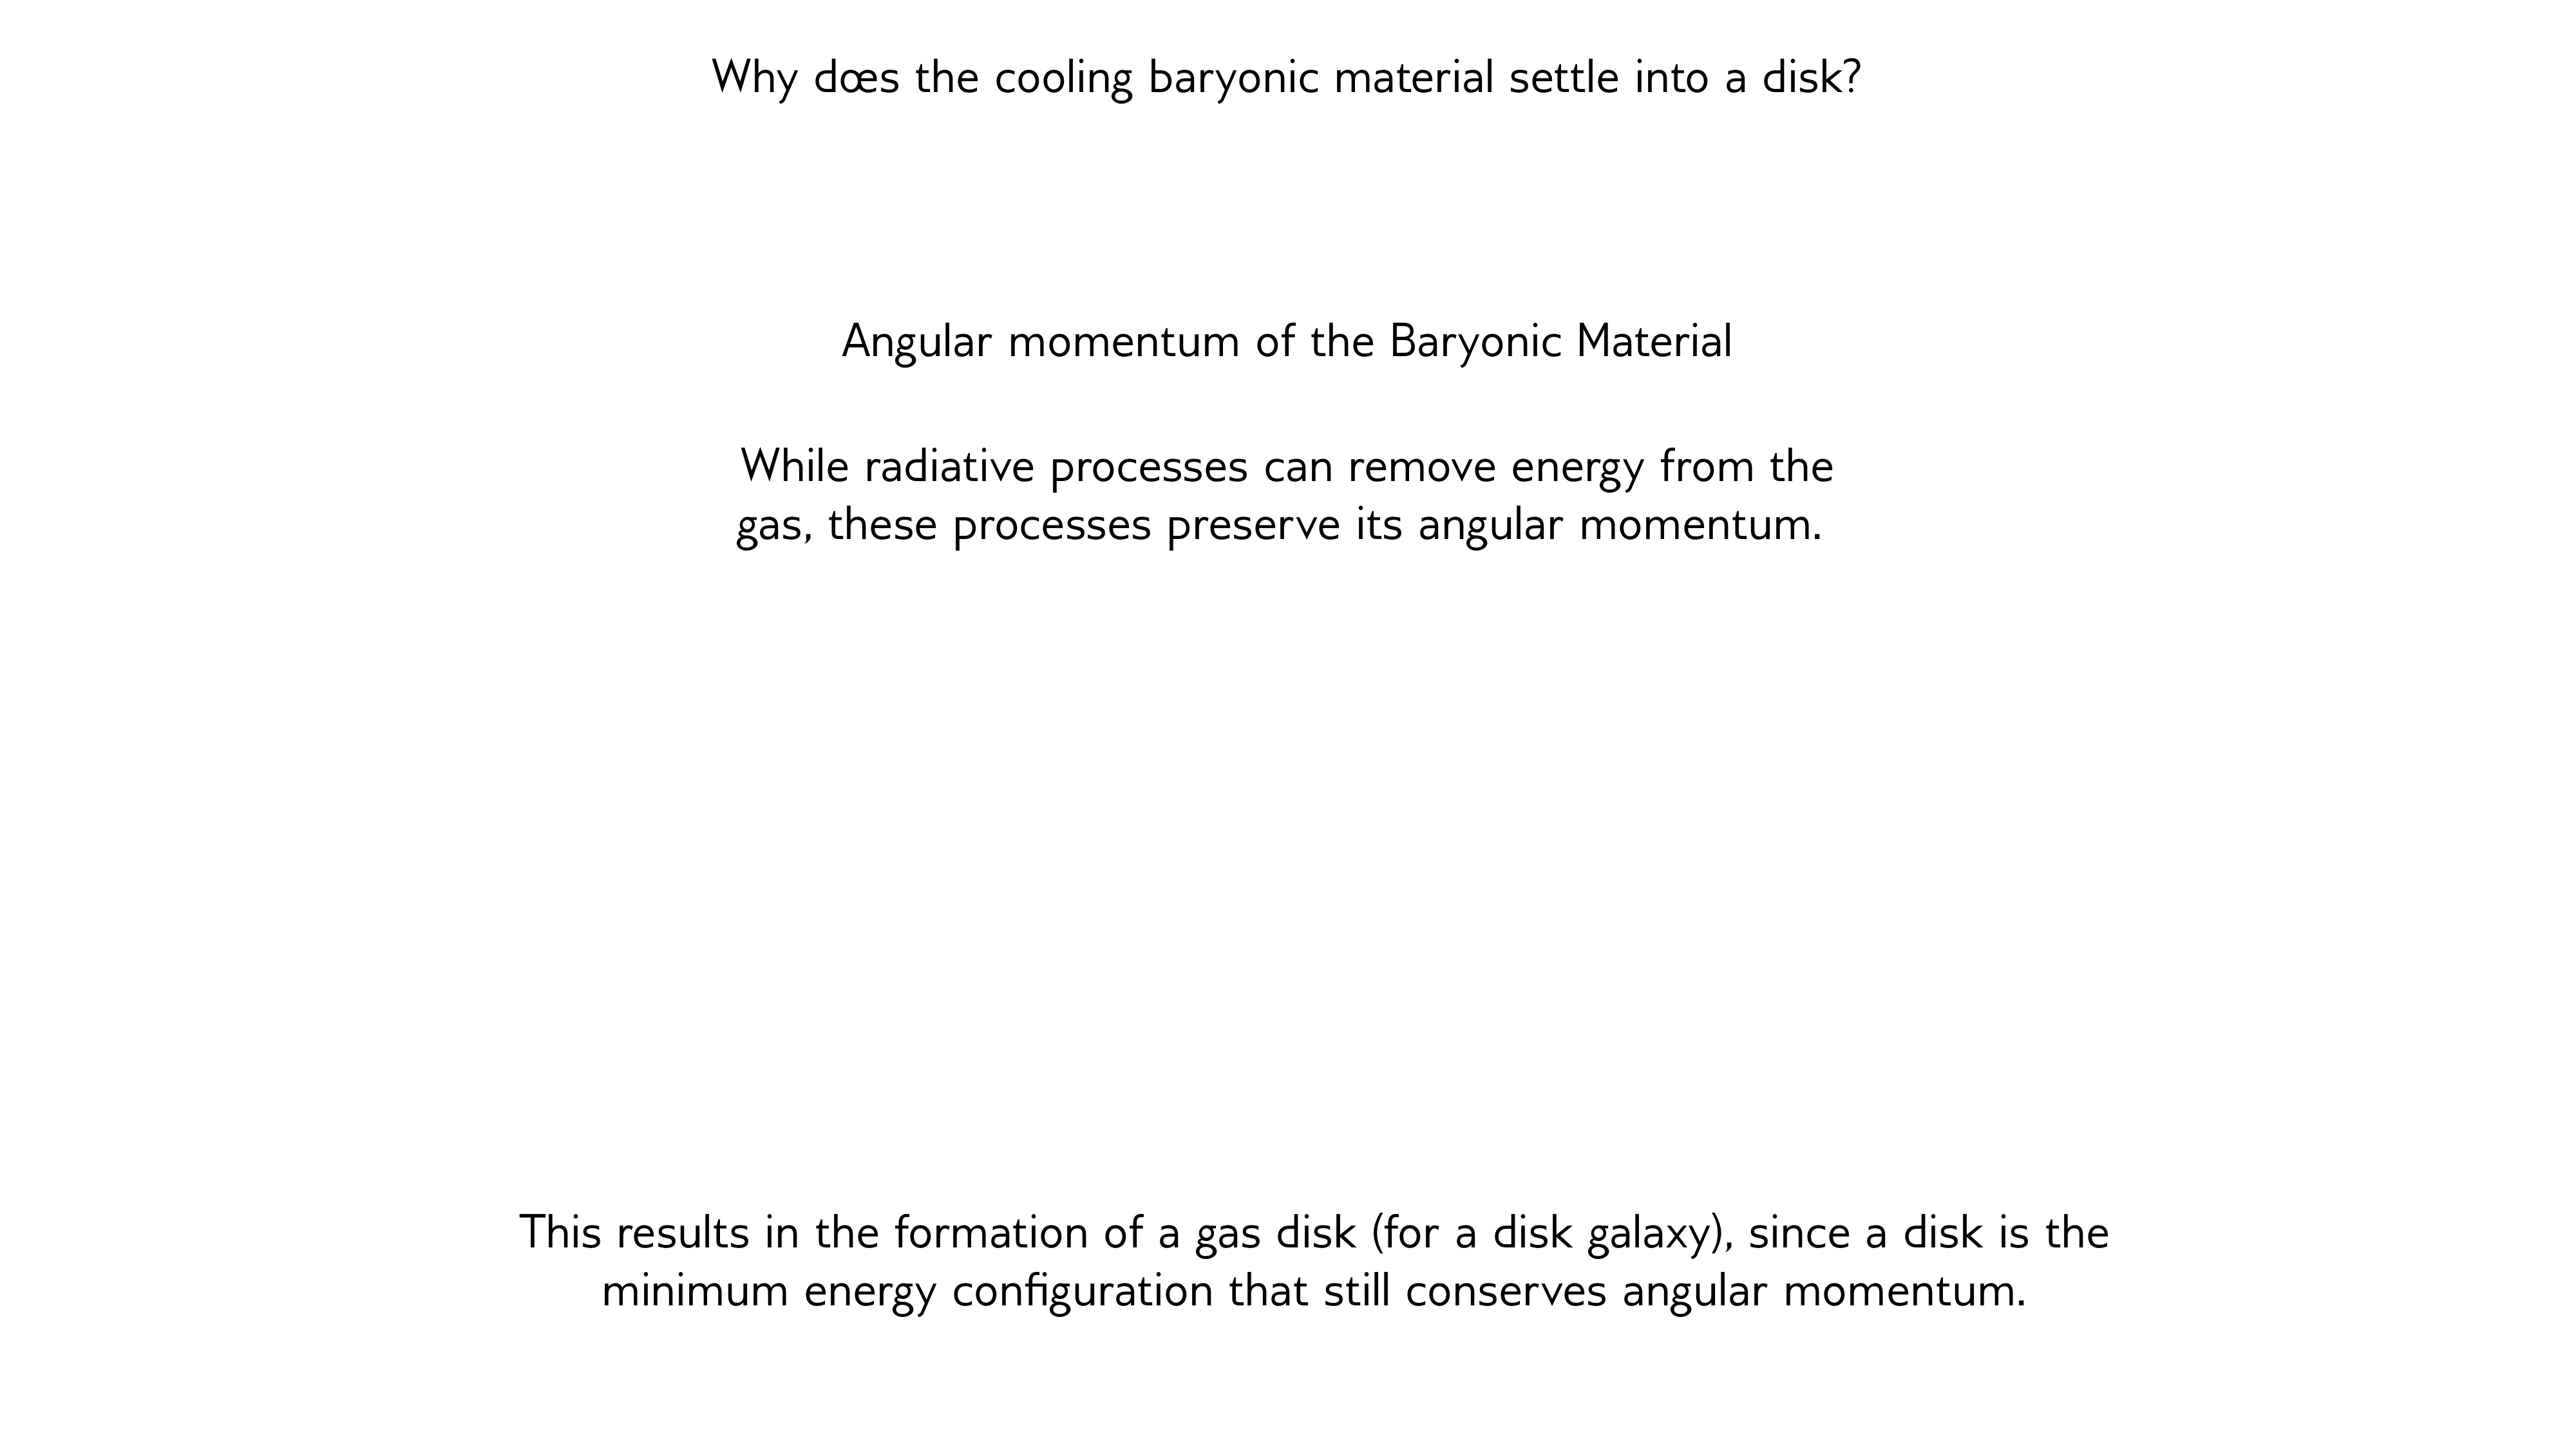

Why does the cooling baryonic material settle into a disk?
Angular momentum of the Baryonic Material
While radiative processes can remove energy from the gas, these processes preserve its angular momentum.
This results in the formation of a gas disk (for a disk galaxy), since a disk is the minimum energy configuration that still conserves angular momentum.